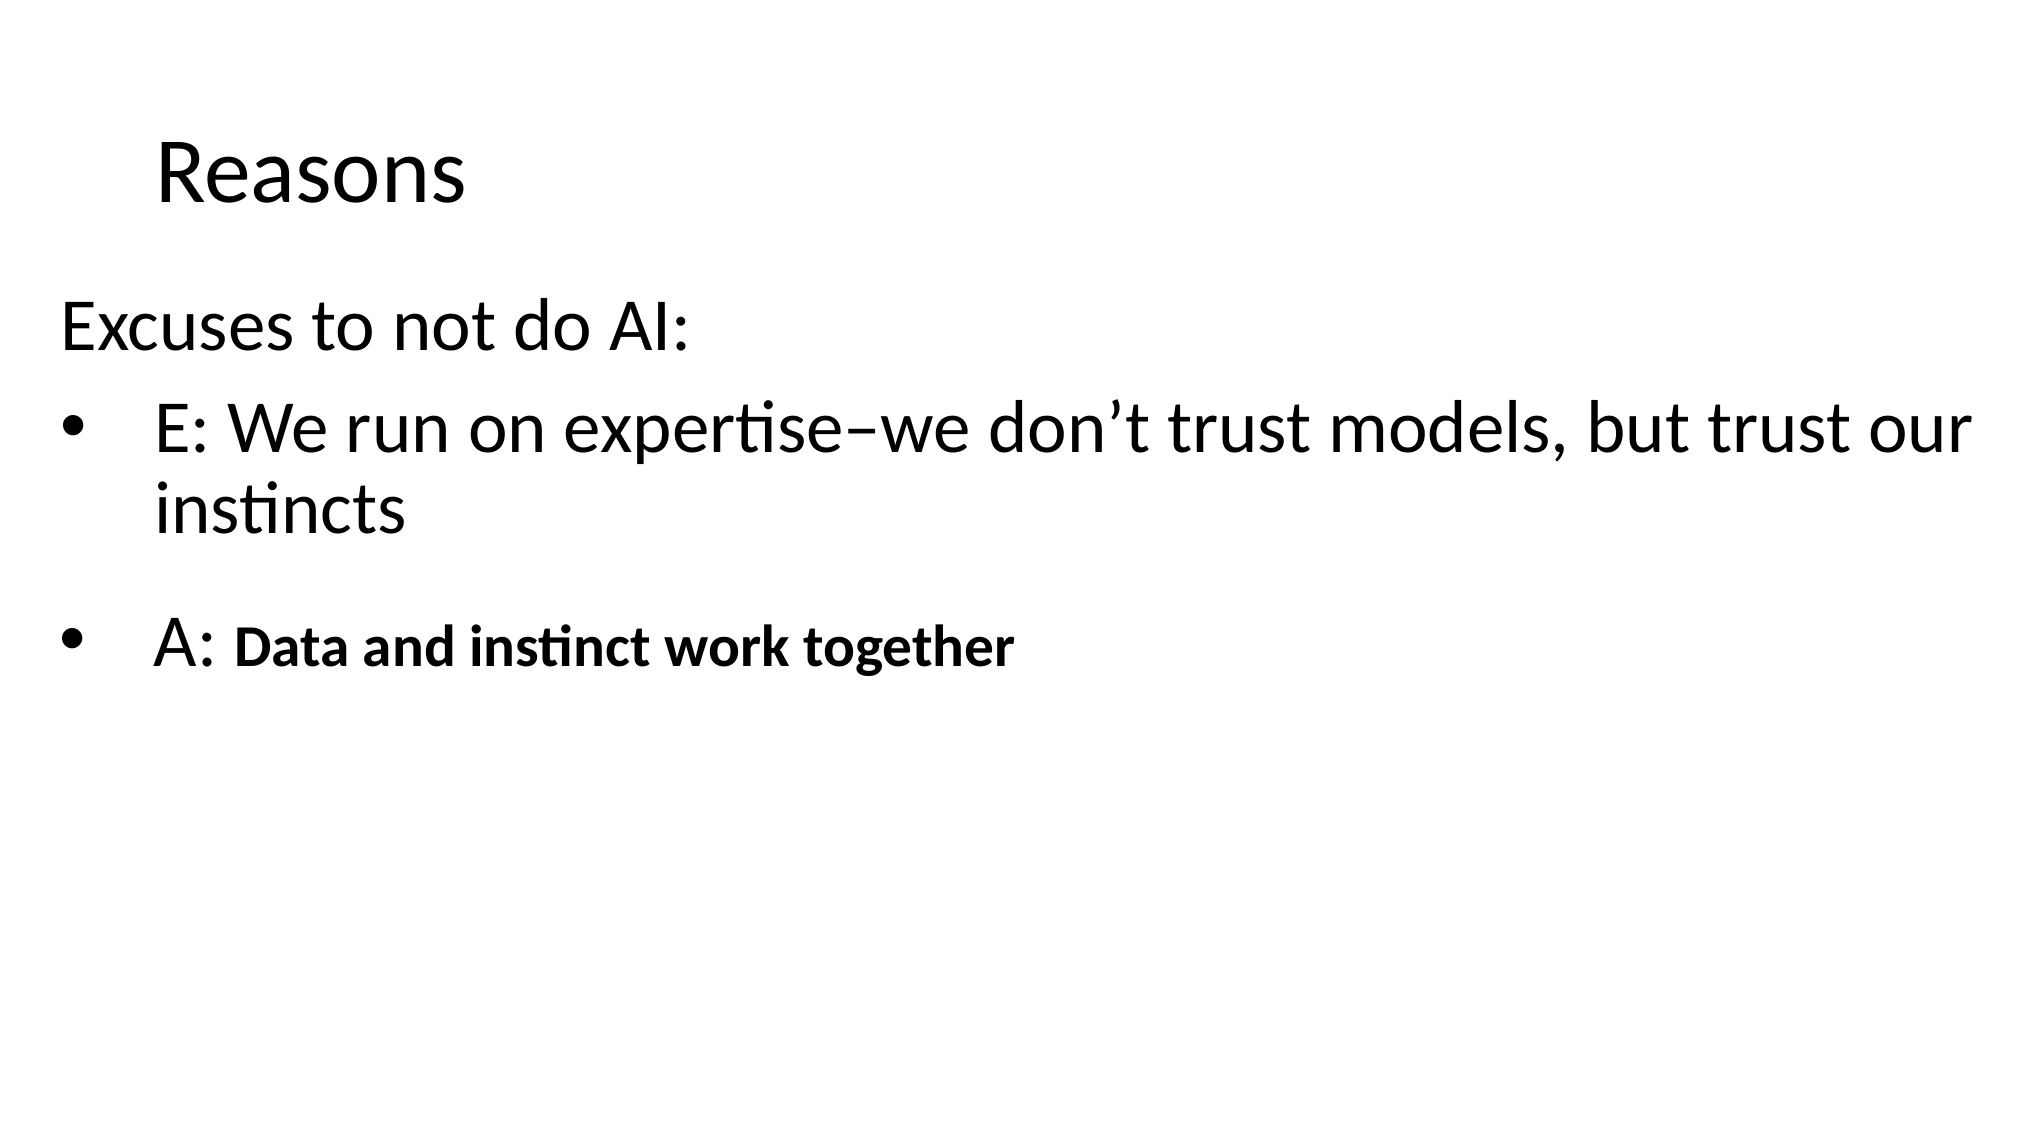

# Reasons
Excuses to not do AI:
E: We run on expertise–we don’t trust models, but trust our instincts
A: Data and instinct work together